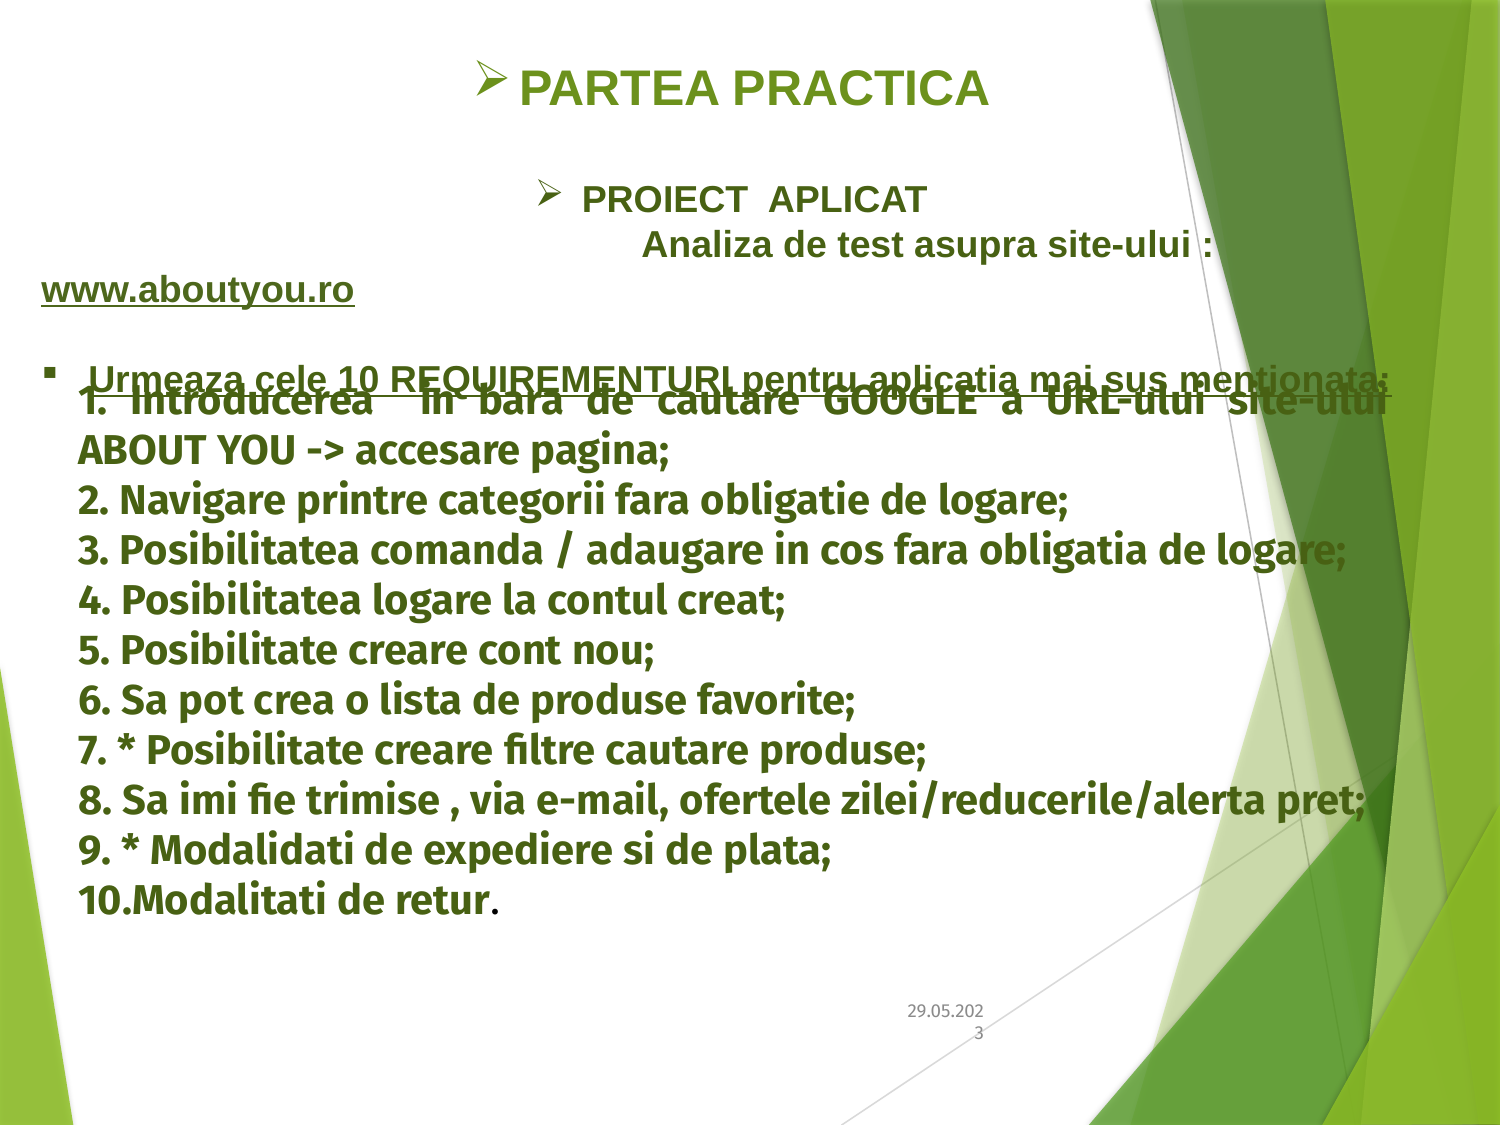

PARTEA PRACTICA

PROIECT  APLICAT
				Analiza de test asupra site-ului : www.aboutyou.ro

Urmeaza cele 10 REQUIREMENTURI pentru aplicatia mai sus mentionata:

1. Introducerea  in bara de cautare GOOGLE a URL-ului site-ului ABOUT YOU -> accesare pagina;
2. Navigare printre categorii fara obligatie de logare;
3. Posibilitatea comanda / adaugare in cos fara obligatia de logare;
4. Posibilitatea logare la contul creat;
5. Posibilitate creare cont nou;
6. Sa pot crea o lista de produse favorite;
7. * Posibilitate creare filtre cautare produse;
8. Sa imi fie trimise , via e-mail, ofertele zilei/reducerile/alerta pret;
9. * Modalidati de expediere si de plata;
10.Modalitati de retur.
29.05.2023